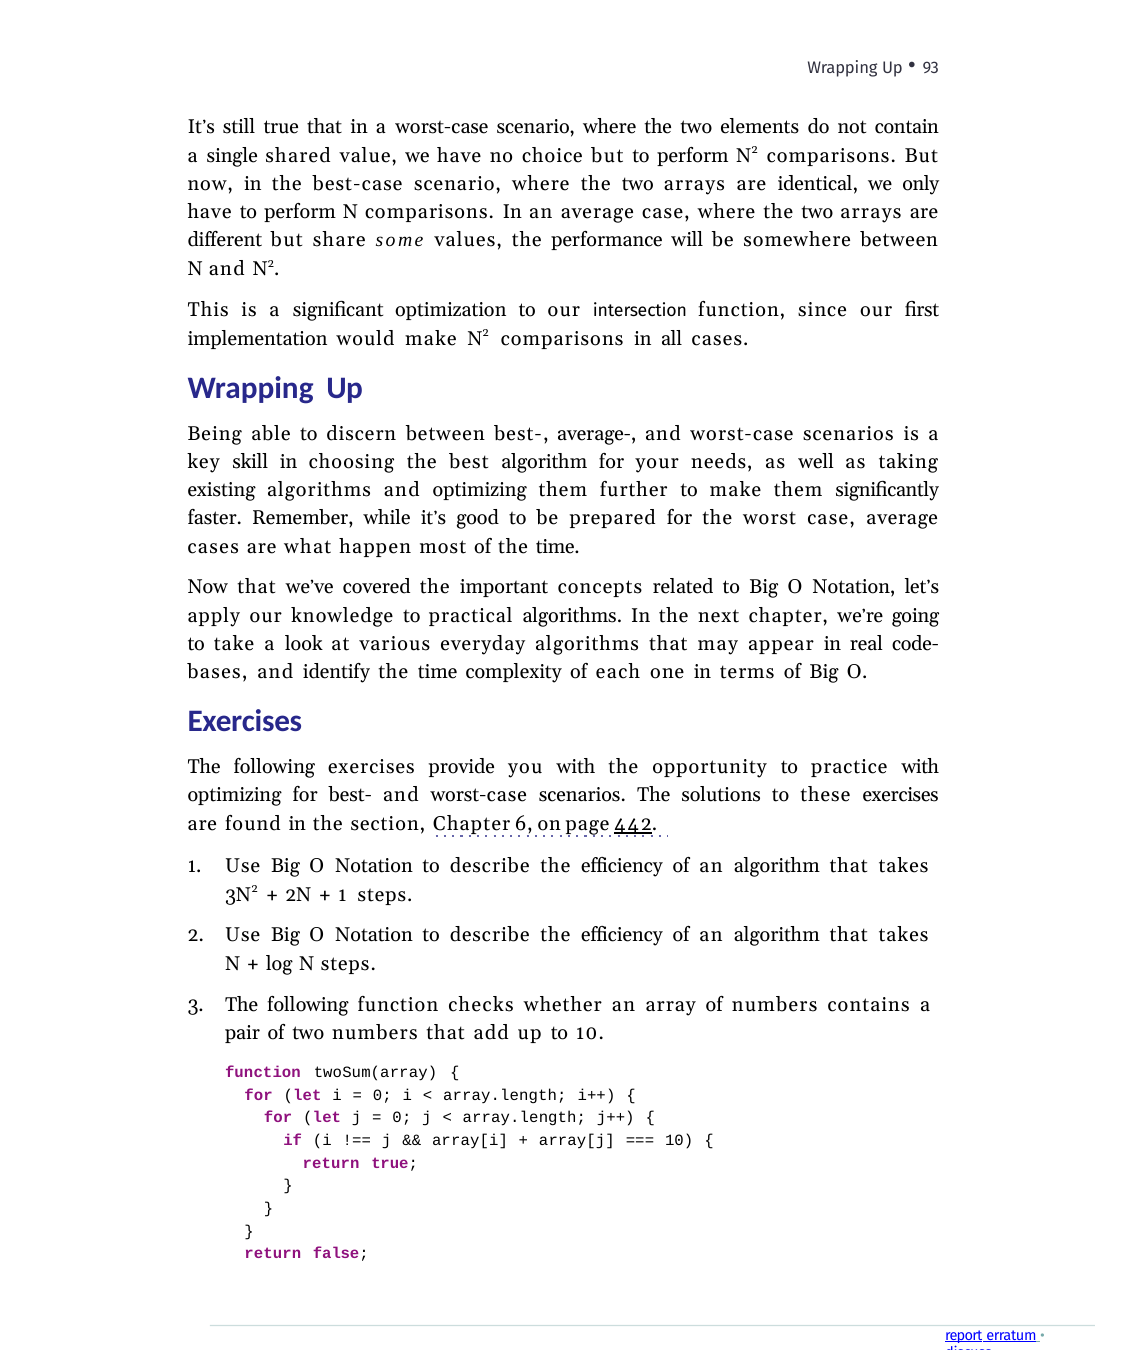

Wrapping Up • 93

It’s still true that in a worst-case scenario, where the two elements do not contain a single shared value, we have no choice but to perform N2 comparisons. But now, in the best-case scenario, where the two arrays are identical, we only have to perform N comparisons. In an average case, where the two arrays are different but share some values, the performance will be somewhere between N and N2.
This is a significant optimization to our intersection function, since our first implementation would make N2 comparisons in all cases.
Wrapping Up
Being able to discern between best-, average-, and worst-case scenarios is a key skill in choosing the best algorithm for your needs, as well as taking existing algorithms and optimizing them further to make them significantly faster. Remember, while it’s good to be prepared for the worst case, average cases are what happen most of the time.
Now that we’ve covered the important concepts related to Big O Notation, let’s apply our knowledge to practical algorithms. In the next chapter, we’re going to take a look at various everyday algorithms that may appear in real code- bases, and identify the time complexity of each one in terms of Big O.
Exercises
The following exercises provide you with the opportunity to practice with optimizing for best- and worst-case scenarios. The solutions to these exercises are found in the section, Chapter 6, on page 442.
Use Big O Notation to describe the efficiency of an algorithm that takes 3N2 + 2N + 1 steps.
Use Big O Notation to describe the efficiency of an algorithm that takes N + log N steps.
The following function checks whether an array of numbers contains a pair of two numbers that add up to 10.
function twoSum(array) {
for (let i = 0; i < array.length; i++) {
for (let j = 0; j < array.length; j++) {
if (i !== j && array[i] + array[j] === 10) {
return true;
}
}
}
return false;

report erratum • discuss